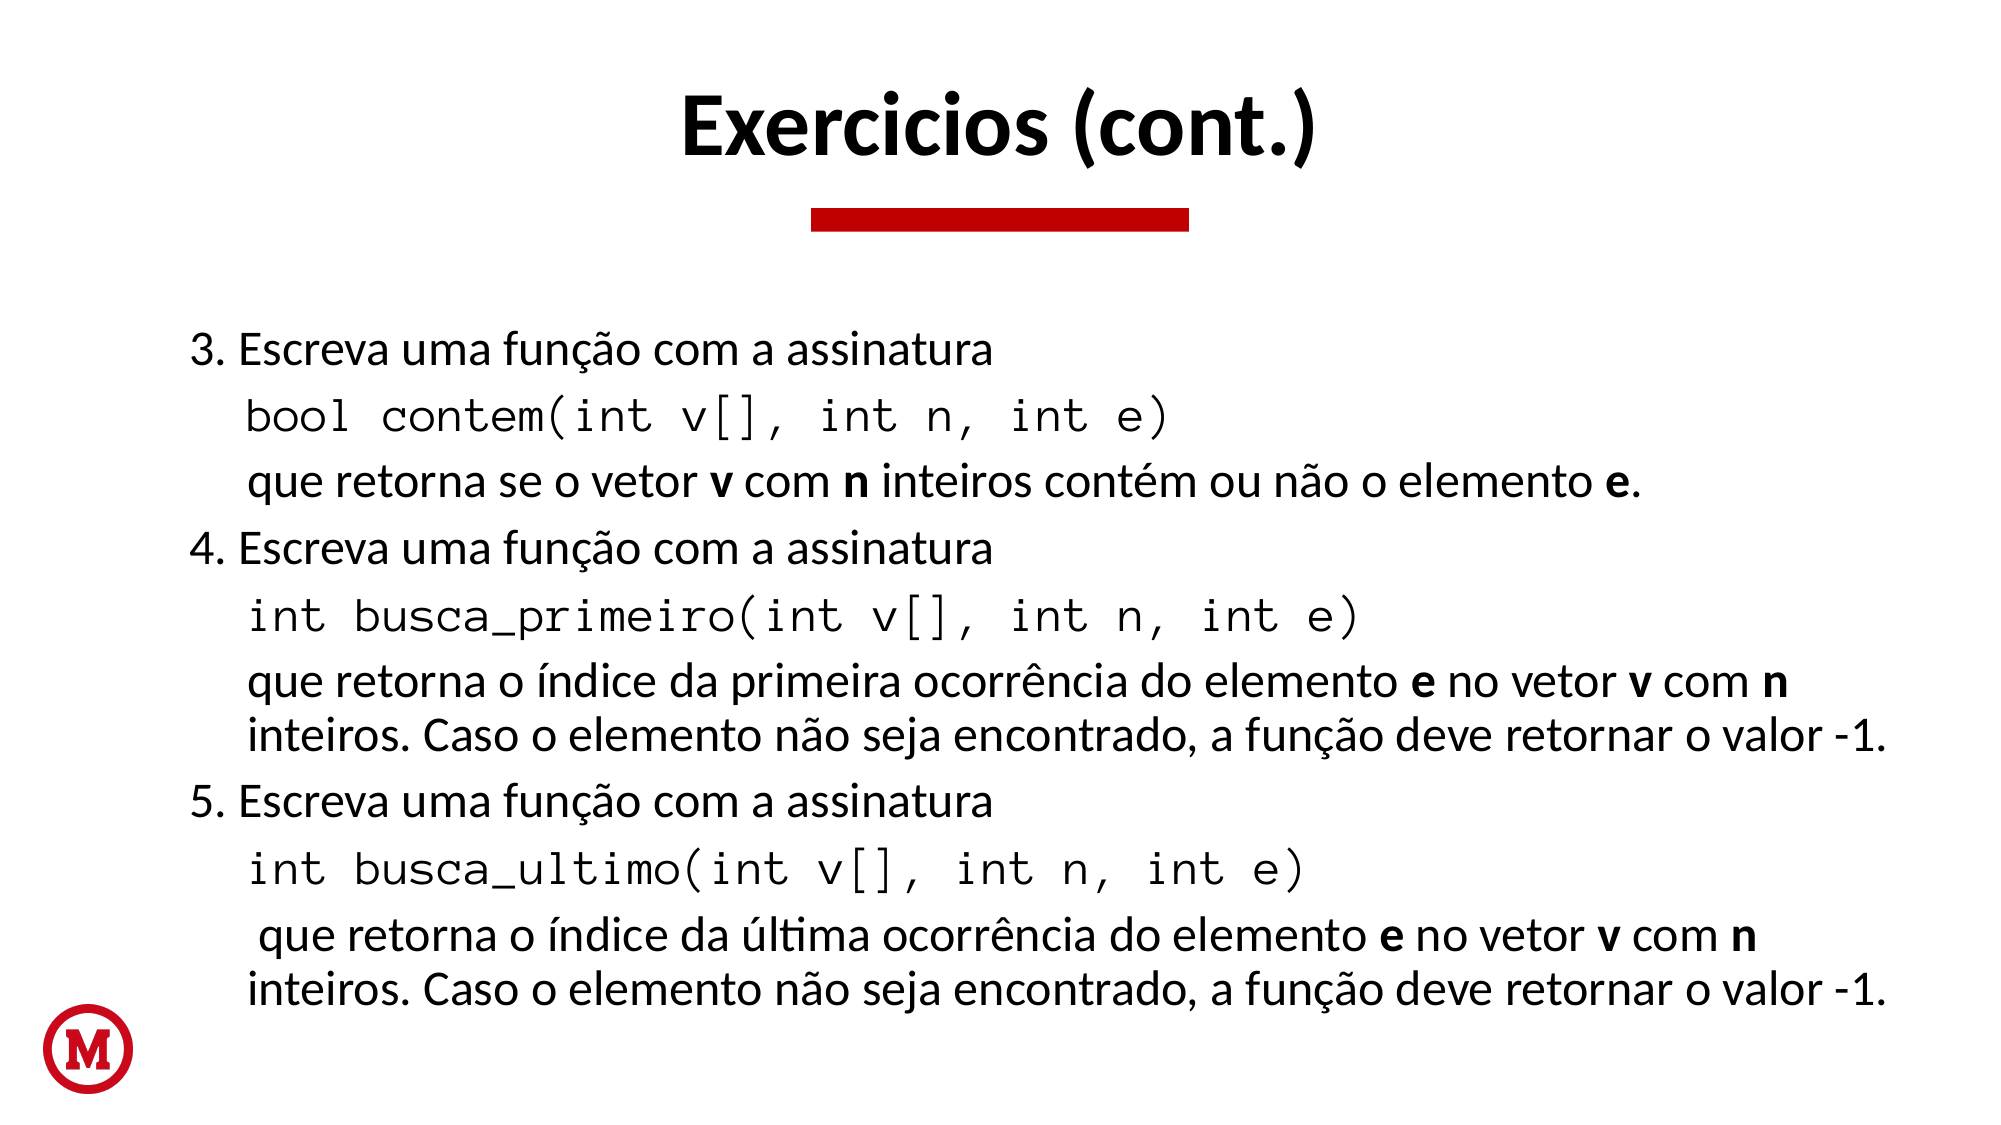

# Exercicios (cont.)
3. Escreva uma função com a assinatura
	bool contem(int v[], int n, int e)
	que retorna se o vetor v com n inteiros contém ou não o elemento e.
4. Escreva uma função com a assinatura
	int busca_primeiro(int v[], int n, int e)
	que retorna o índice da primeira ocorrência do elemento e no vetor v com n inteiros. Caso o elemento não seja encontrado, a função deve retornar o valor -1.
5. Escreva uma função com a assinatura
	int busca_ultimo(int v[], int n, int e)
	 que retorna o índice da última ocorrência do elemento e no vetor v com n inteiros. Caso o elemento não seja encontrado, a função deve retornar o valor -1.